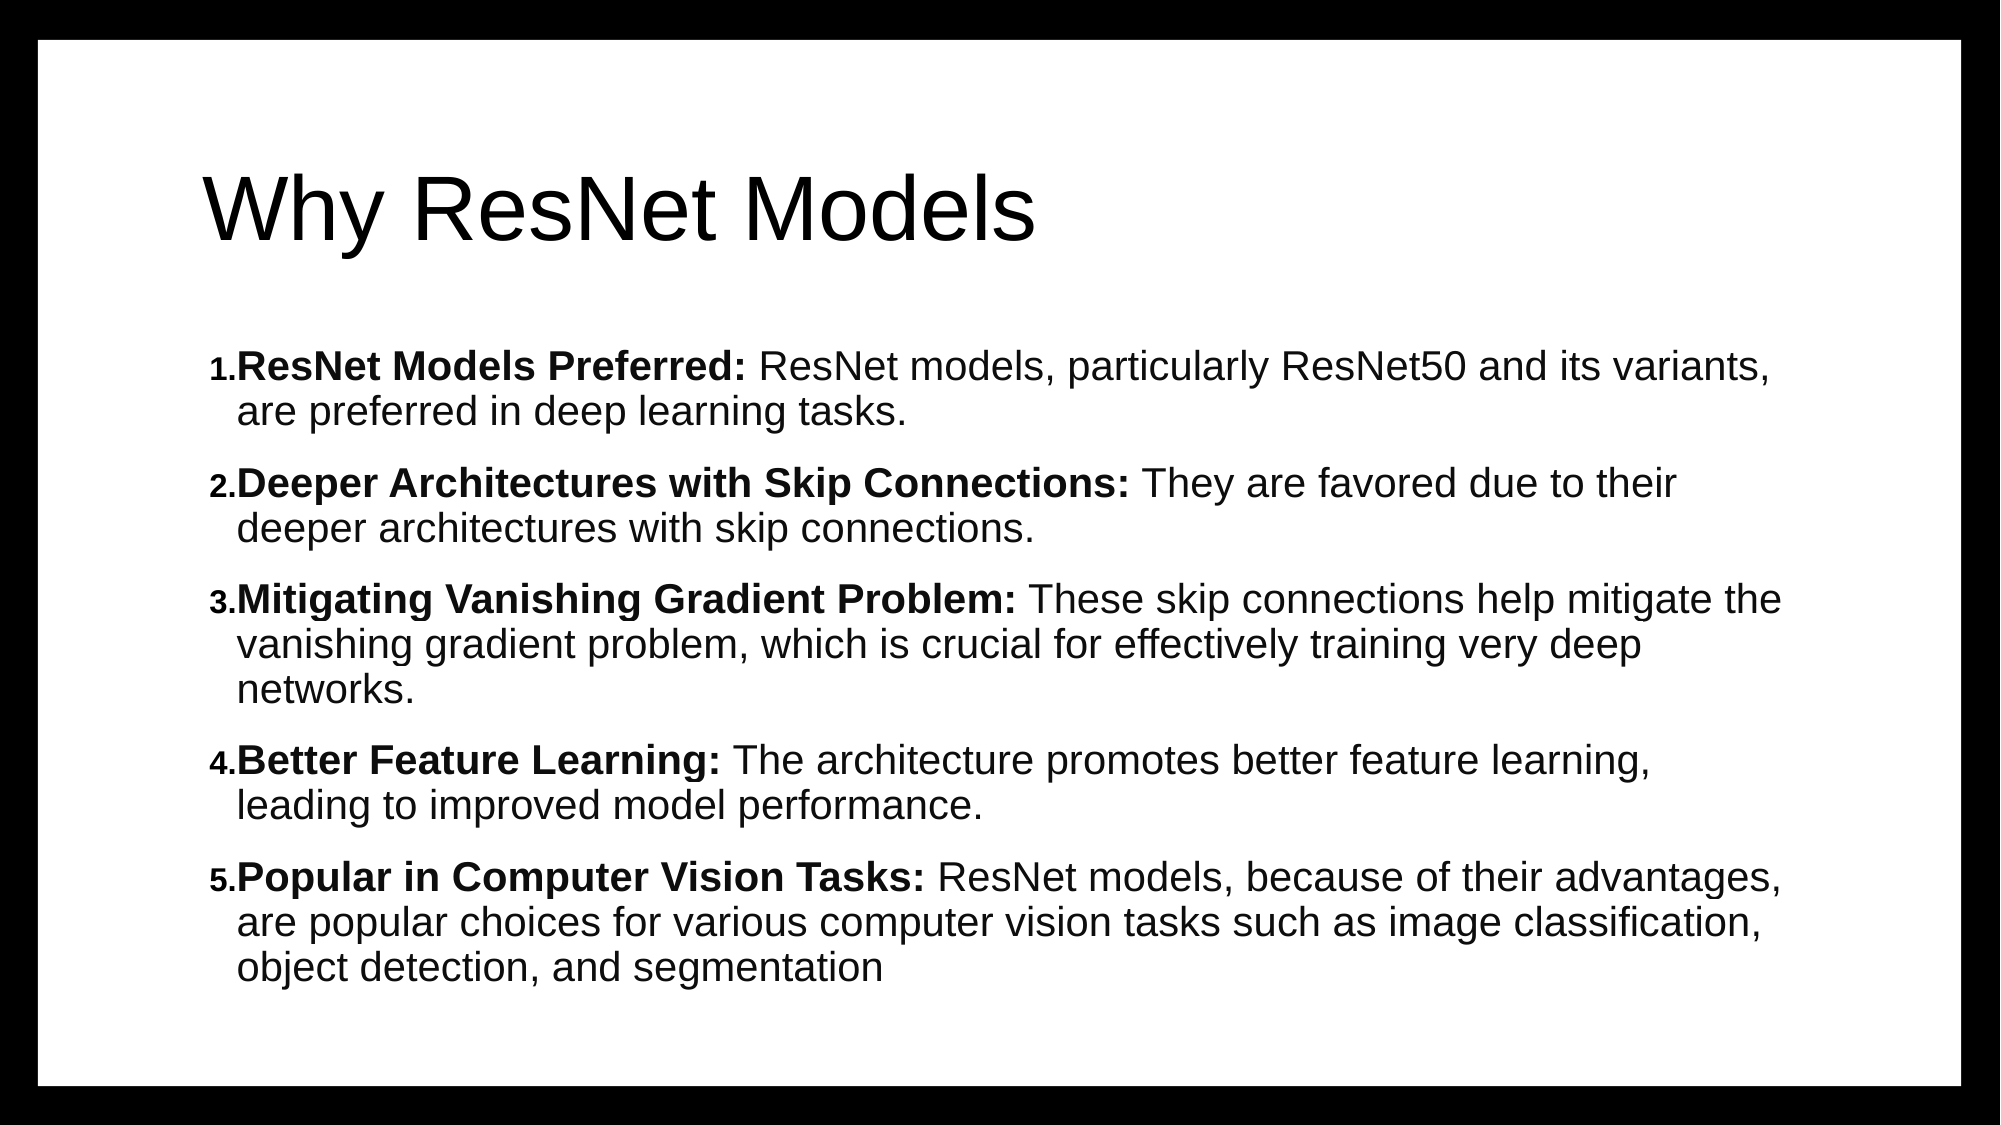

# Why ResNet Models
ResNet Models Preferred: ResNet models, particularly ResNet50 and its variants, are preferred in deep learning tasks.
Deeper Architectures with Skip Connections: They are favored due to their deeper architectures with skip connections.
Mitigating Vanishing Gradient Problem: These skip connections help mitigate the vanishing gradient problem, which is crucial for effectively training very deep networks.
Better Feature Learning: The architecture promotes better feature learning, leading to improved model performance.
Popular in Computer Vision Tasks: ResNet models, because of their advantages, are popular choices for various computer vision tasks such as image classification, object detection, and segmentation